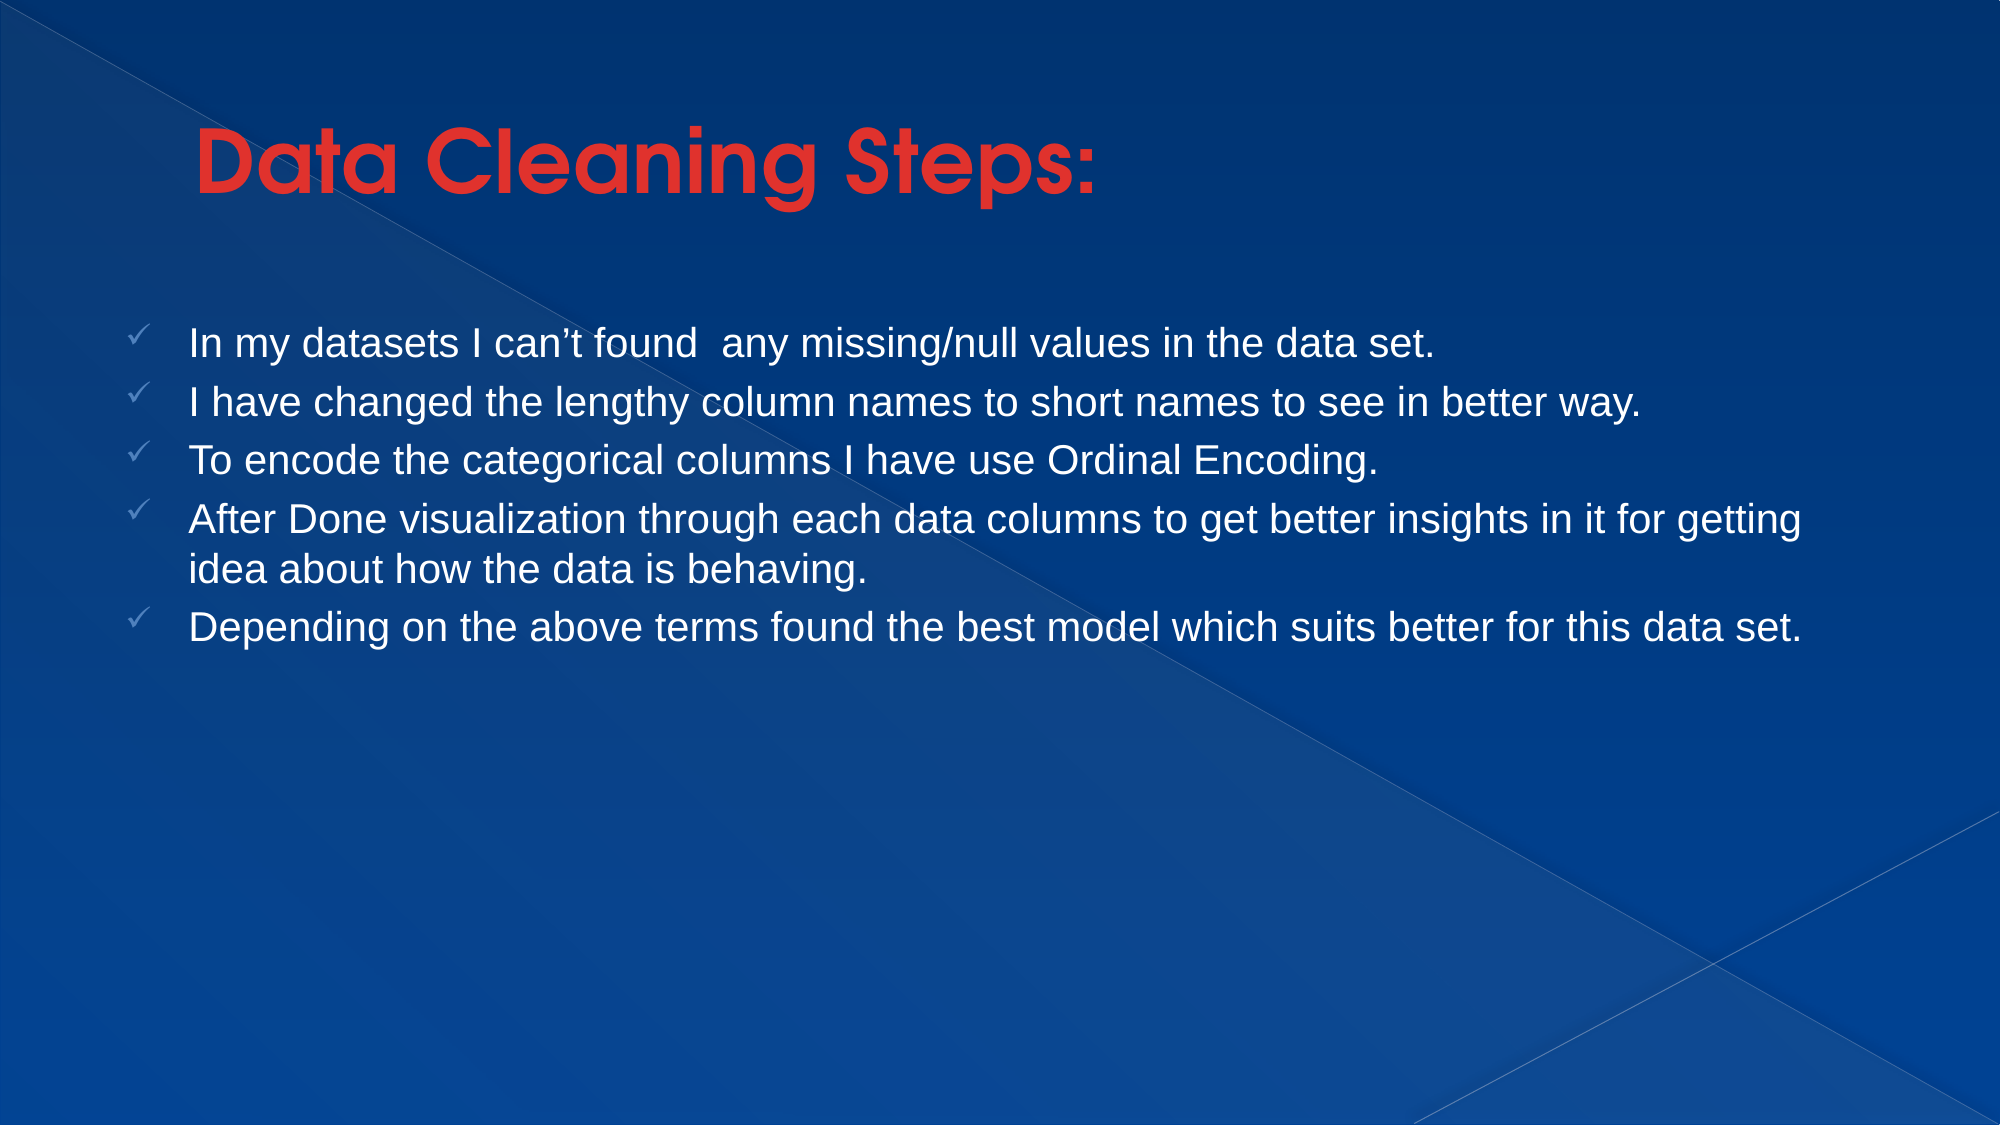

# Data Cleaning Steps:
In my datasets I can’t found  any missing/null values in the data set.
I have changed the lengthy column names to short names to see in better way.
To encode the categorical columns I have use Ordinal Encoding.
After Done visualization through each data columns to get better insights in it for getting idea about how the data is behaving.
Depending on the above terms found the best model which suits better for this data set.